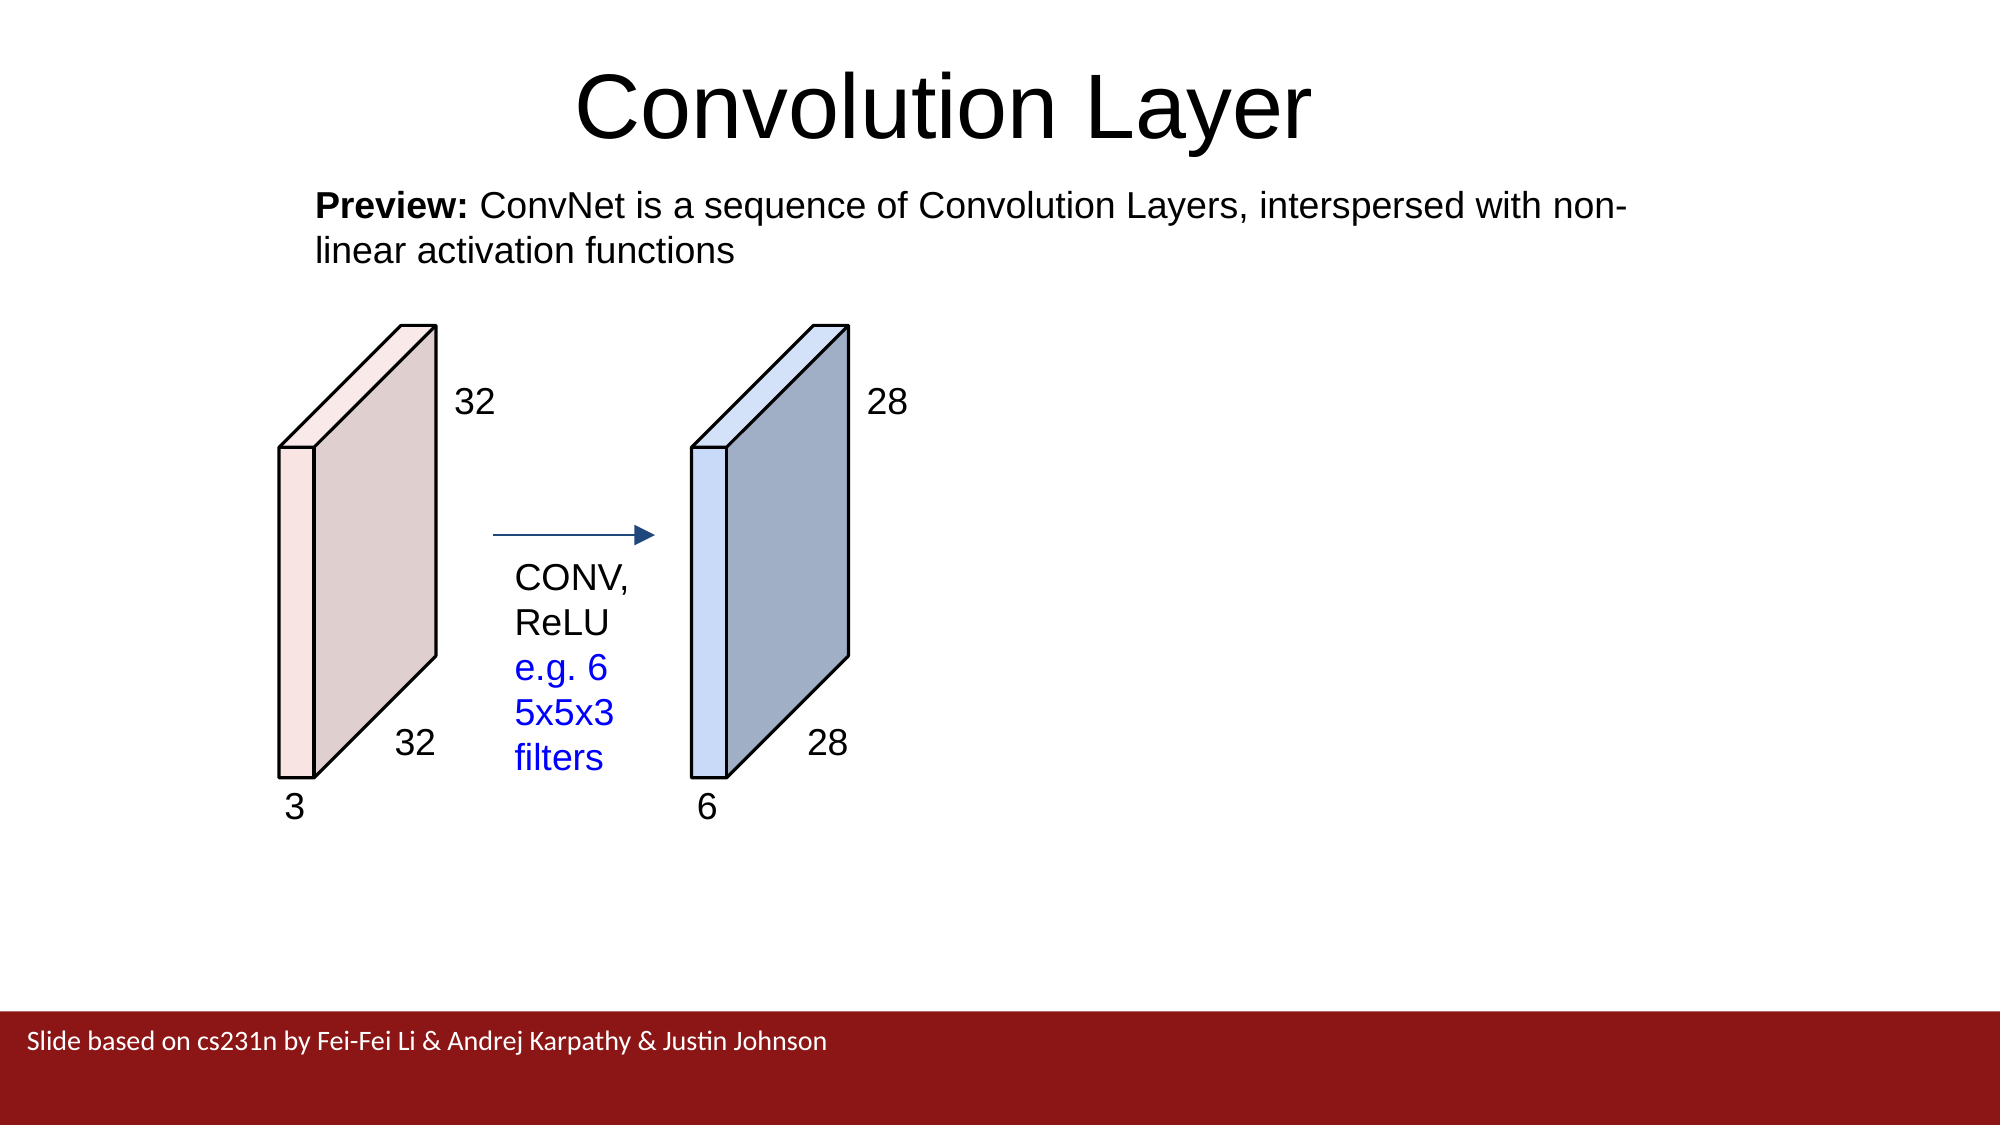

Convolution Layer
Preview: ConvNet is a sequence of Convolution Layers, interspersed with non-linear activation functions

32
28
CONV,
ReLU
e.g. 6 5x5x3 filters
32
28
3
6